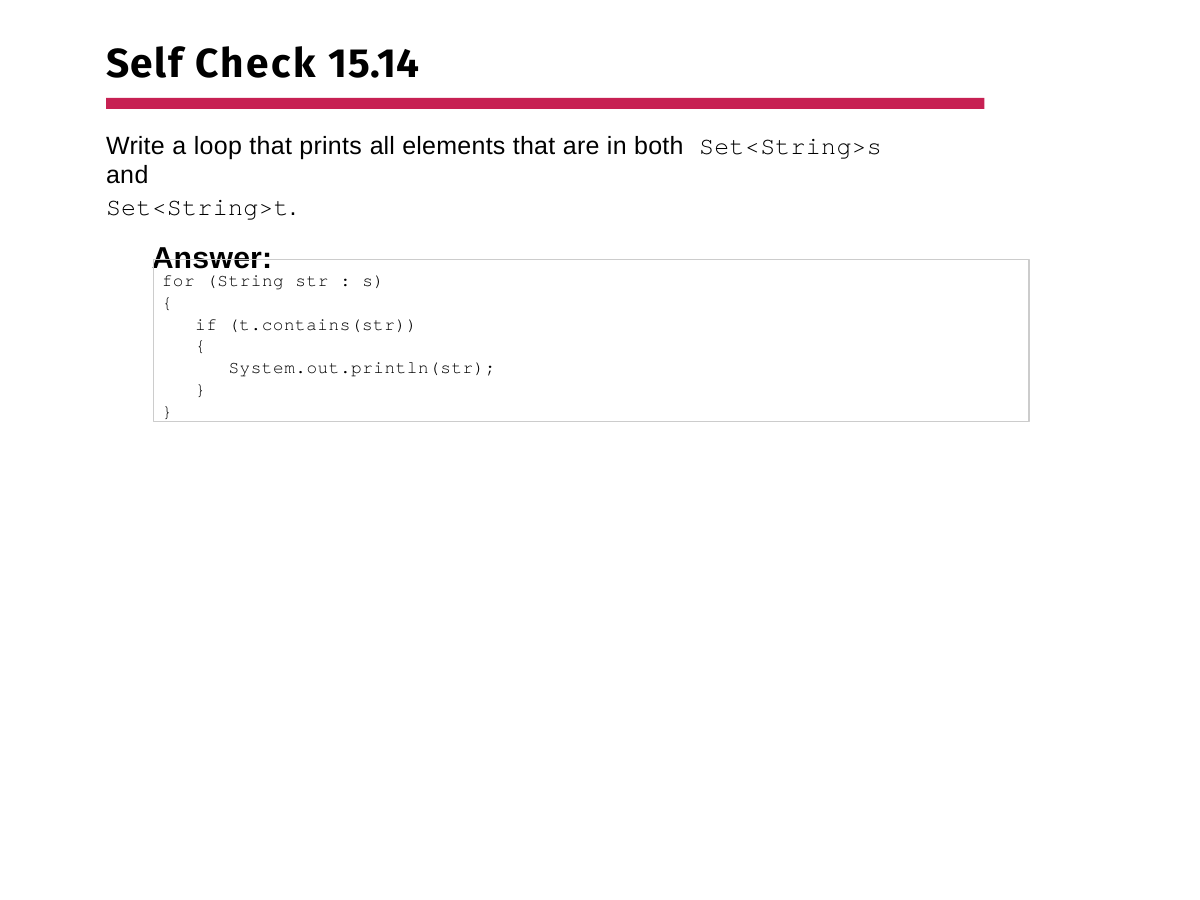

# Self Check 15.14

Write a loop that prints all elements that are in both  Set<String>s and
Set<String>t.
Answer:
for (String str : s)
{
if (t.contains(str))
{
System.out.println(str);
}
}